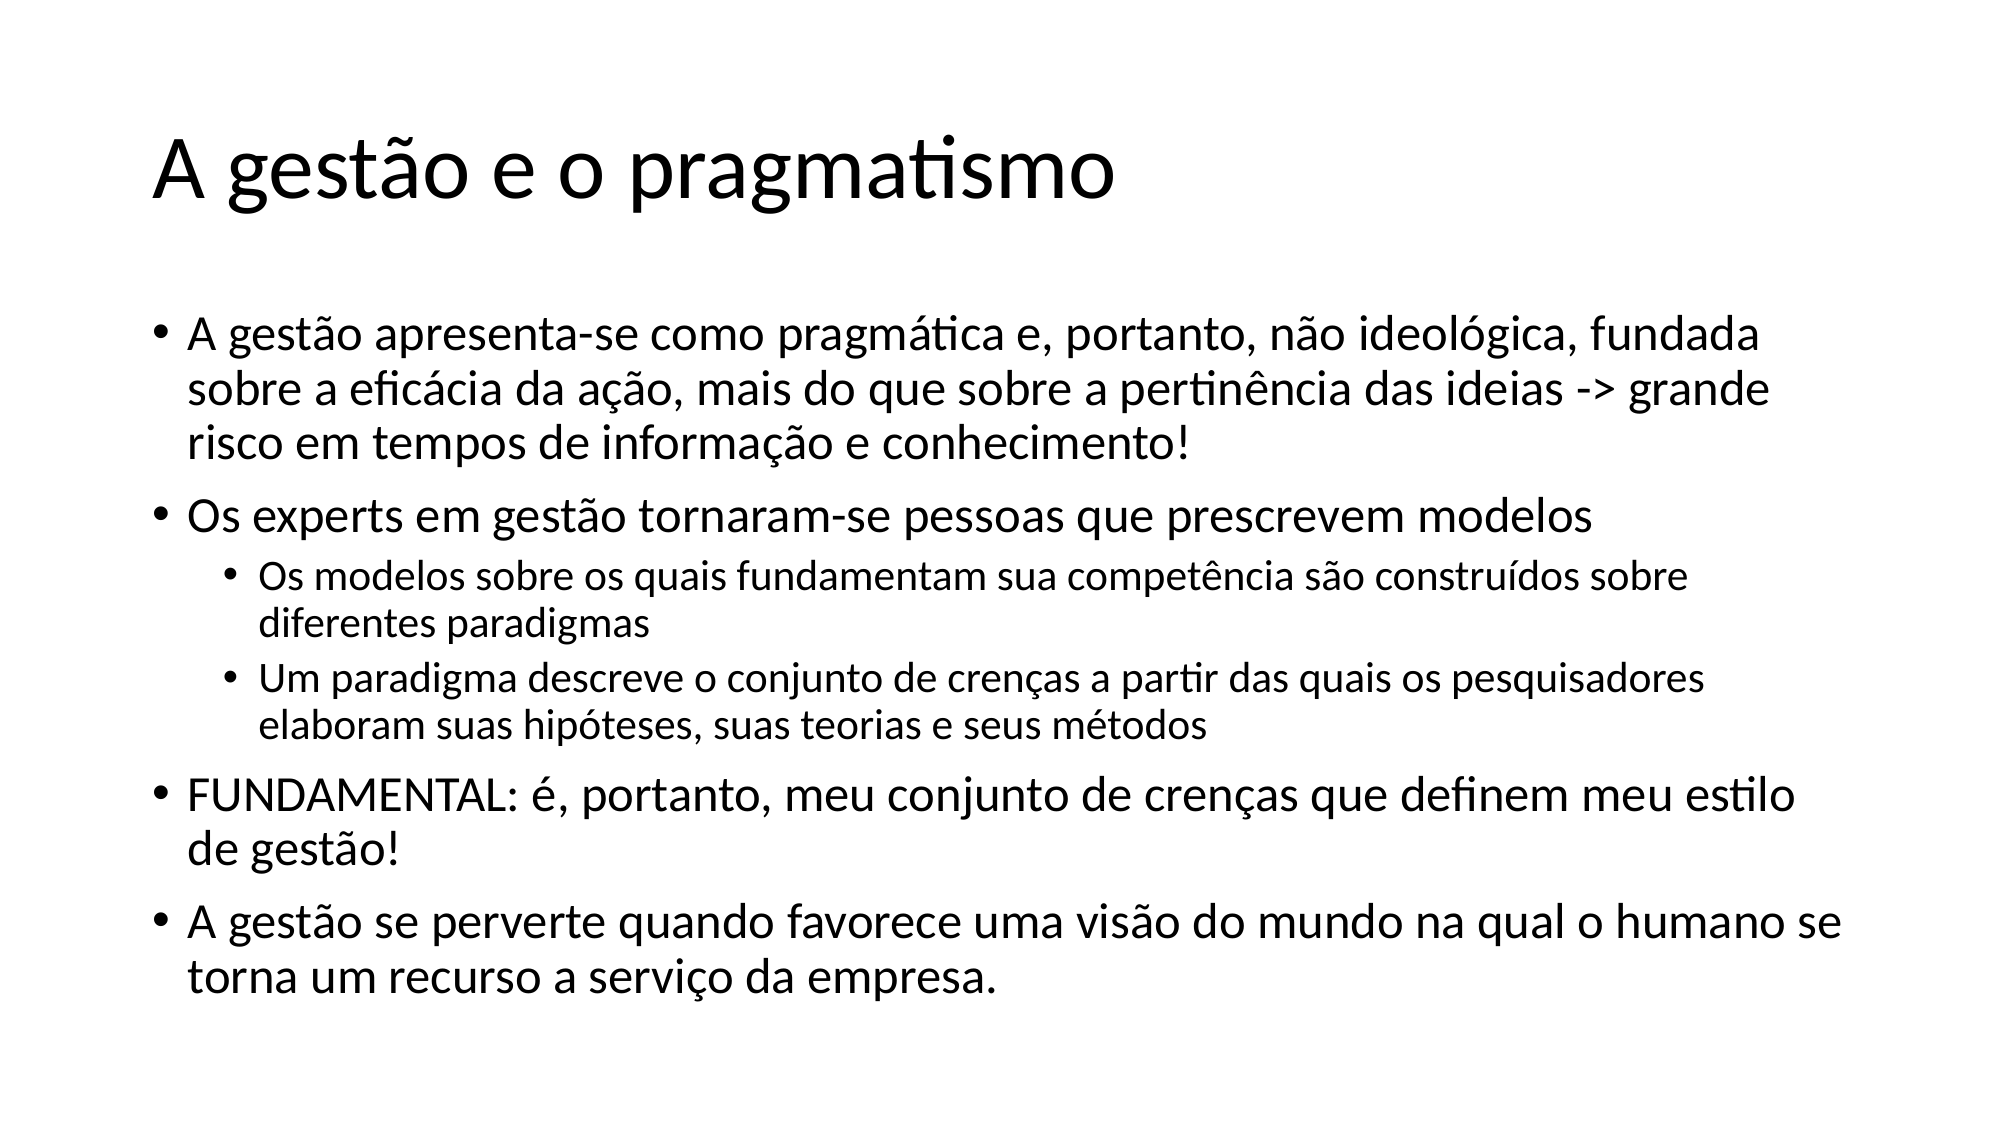

# A gestão e o pragmatismo
A gestão apresenta-se como pragmática e, portanto, não ideológica, fundada sobre a eficácia da ação, mais do que sobre a pertinência das ideias -> grande risco em tempos de informação e conhecimento!
Os experts em gestão tornaram-se pessoas que prescrevem modelos
Os modelos sobre os quais fundamentam sua competência são construídos sobre diferentes paradigmas
Um paradigma descreve o conjunto de crenças a partir das quais os pesquisadores elaboram suas hipóteses, suas teorias e seus métodos
FUNDAMENTAL: é, portanto, meu conjunto de crenças que definem meu estilo de gestão!
A gestão se perverte quando favorece uma visão do mundo na qual o humano se torna um recurso a serviço da empresa.